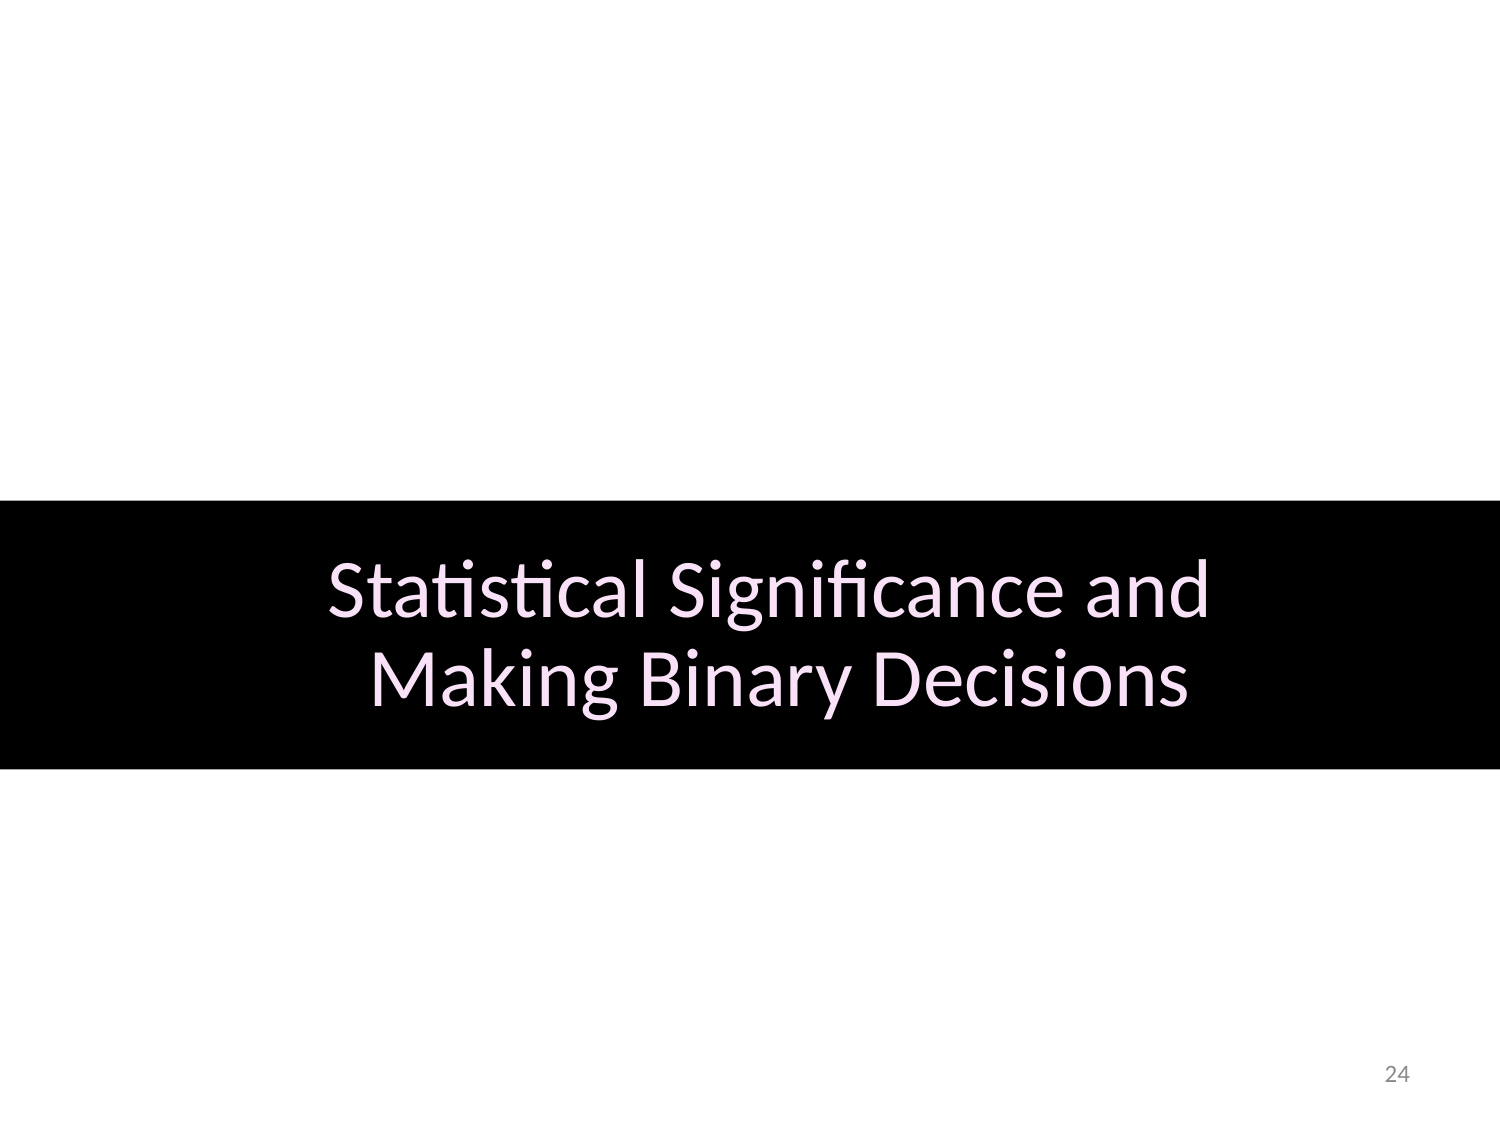

Statistical Significance and
Making Binary Decisions
24